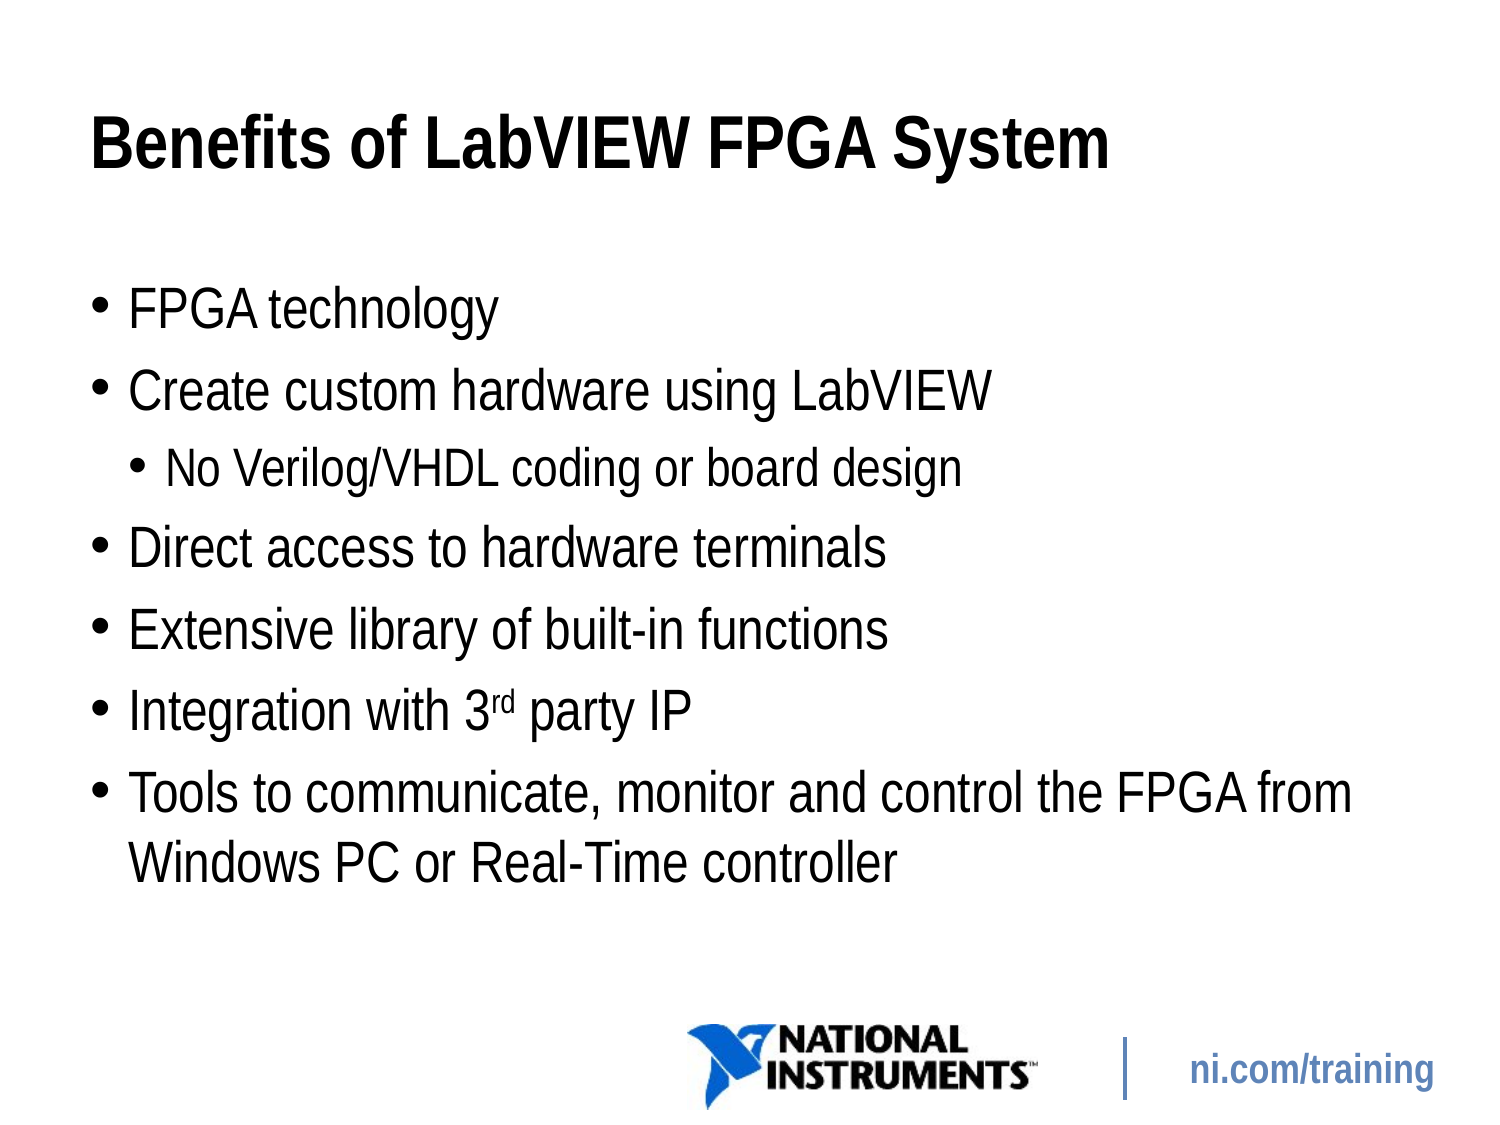

# Benefits of LabVIEW FPGA System
FPGA technology
Create custom hardware using LabVIEW
No Verilog/VHDL coding or board design
Direct access to hardware terminals
Extensive library of built-in functions
Integration with 3rd party IP
Tools to communicate, monitor and control the FPGA from Windows PC or Real-Time controller